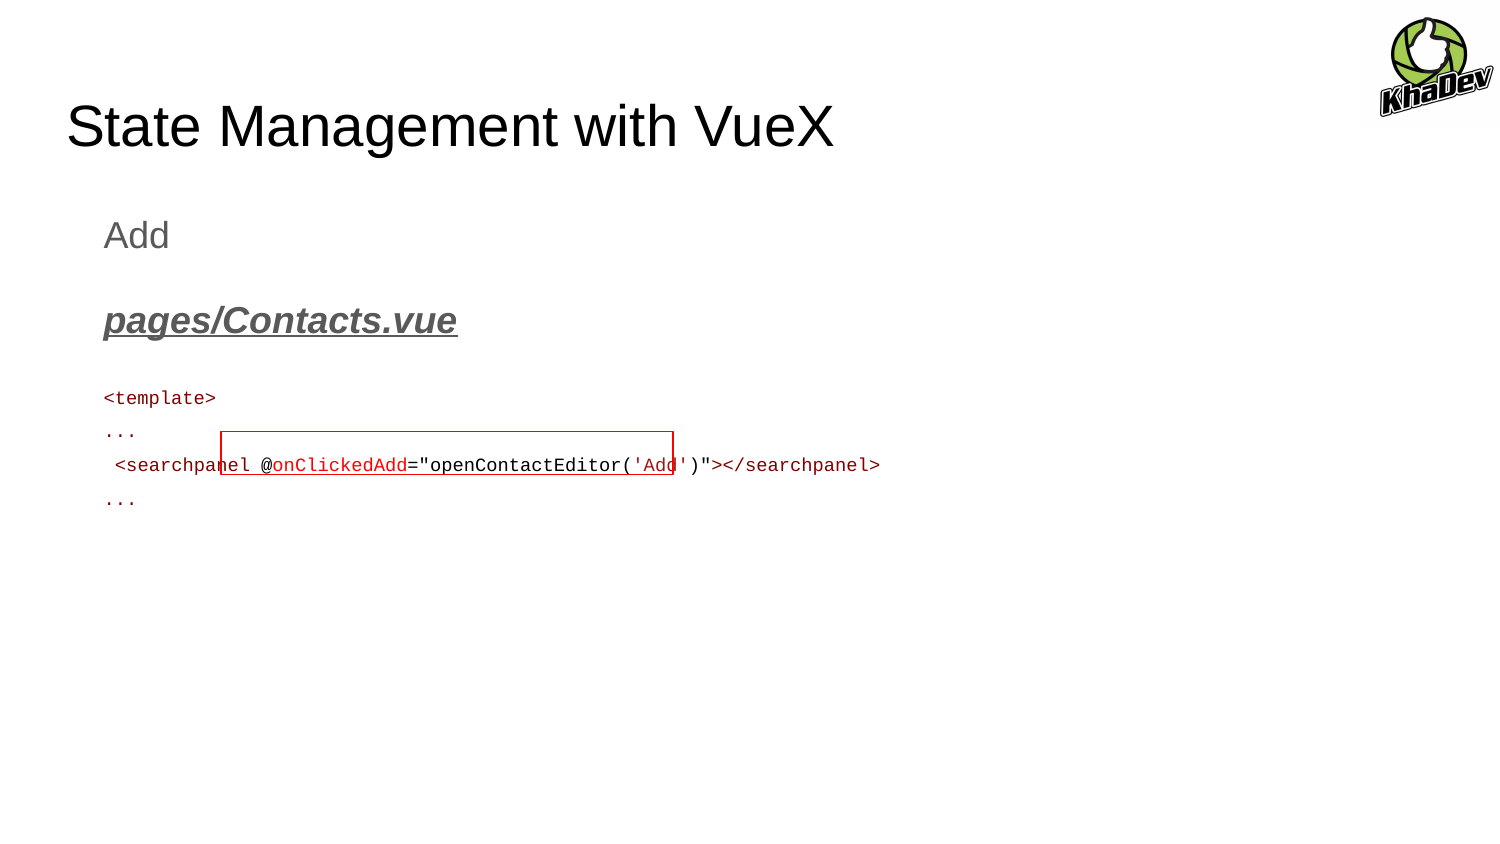

# State Management with VueX
Add
pages/Contacts.vue
<template>
...
 <searchpanel @onClickedAdd="openContactEditor('Add')"></searchpanel>
...